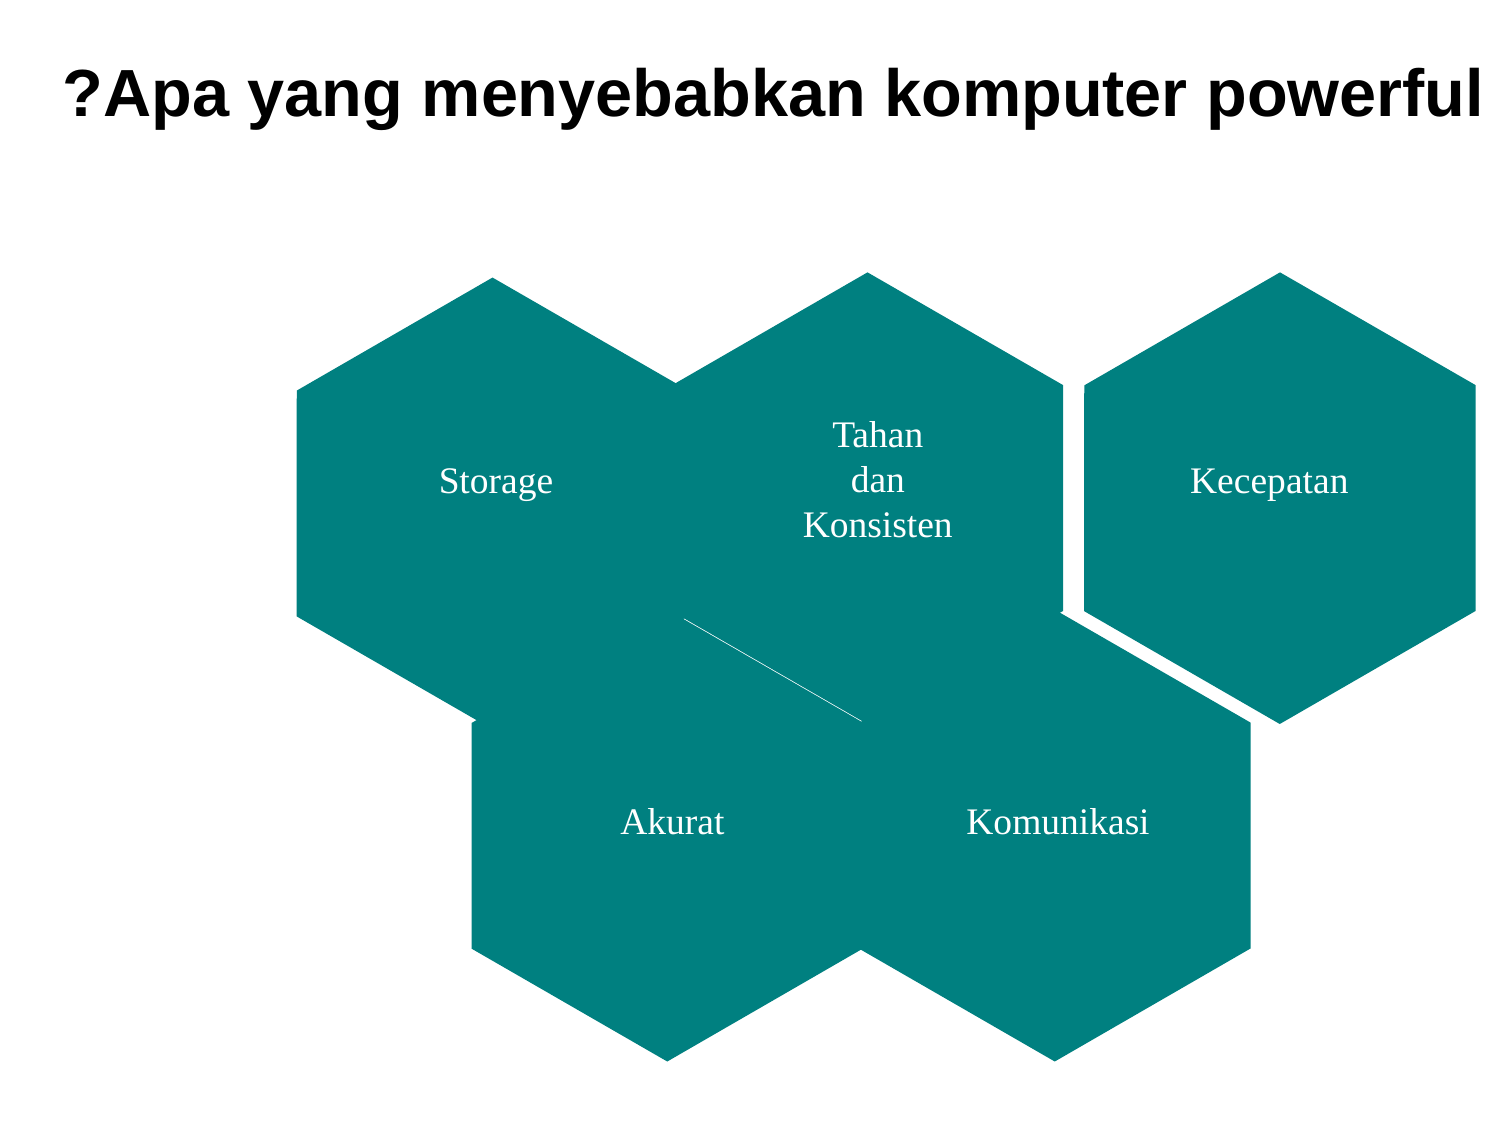

Apa yang menyebabkan komputer powerful?

Tahan
dan
Konsisten

Kecepatan

Storage

Akurat

Komunikasi